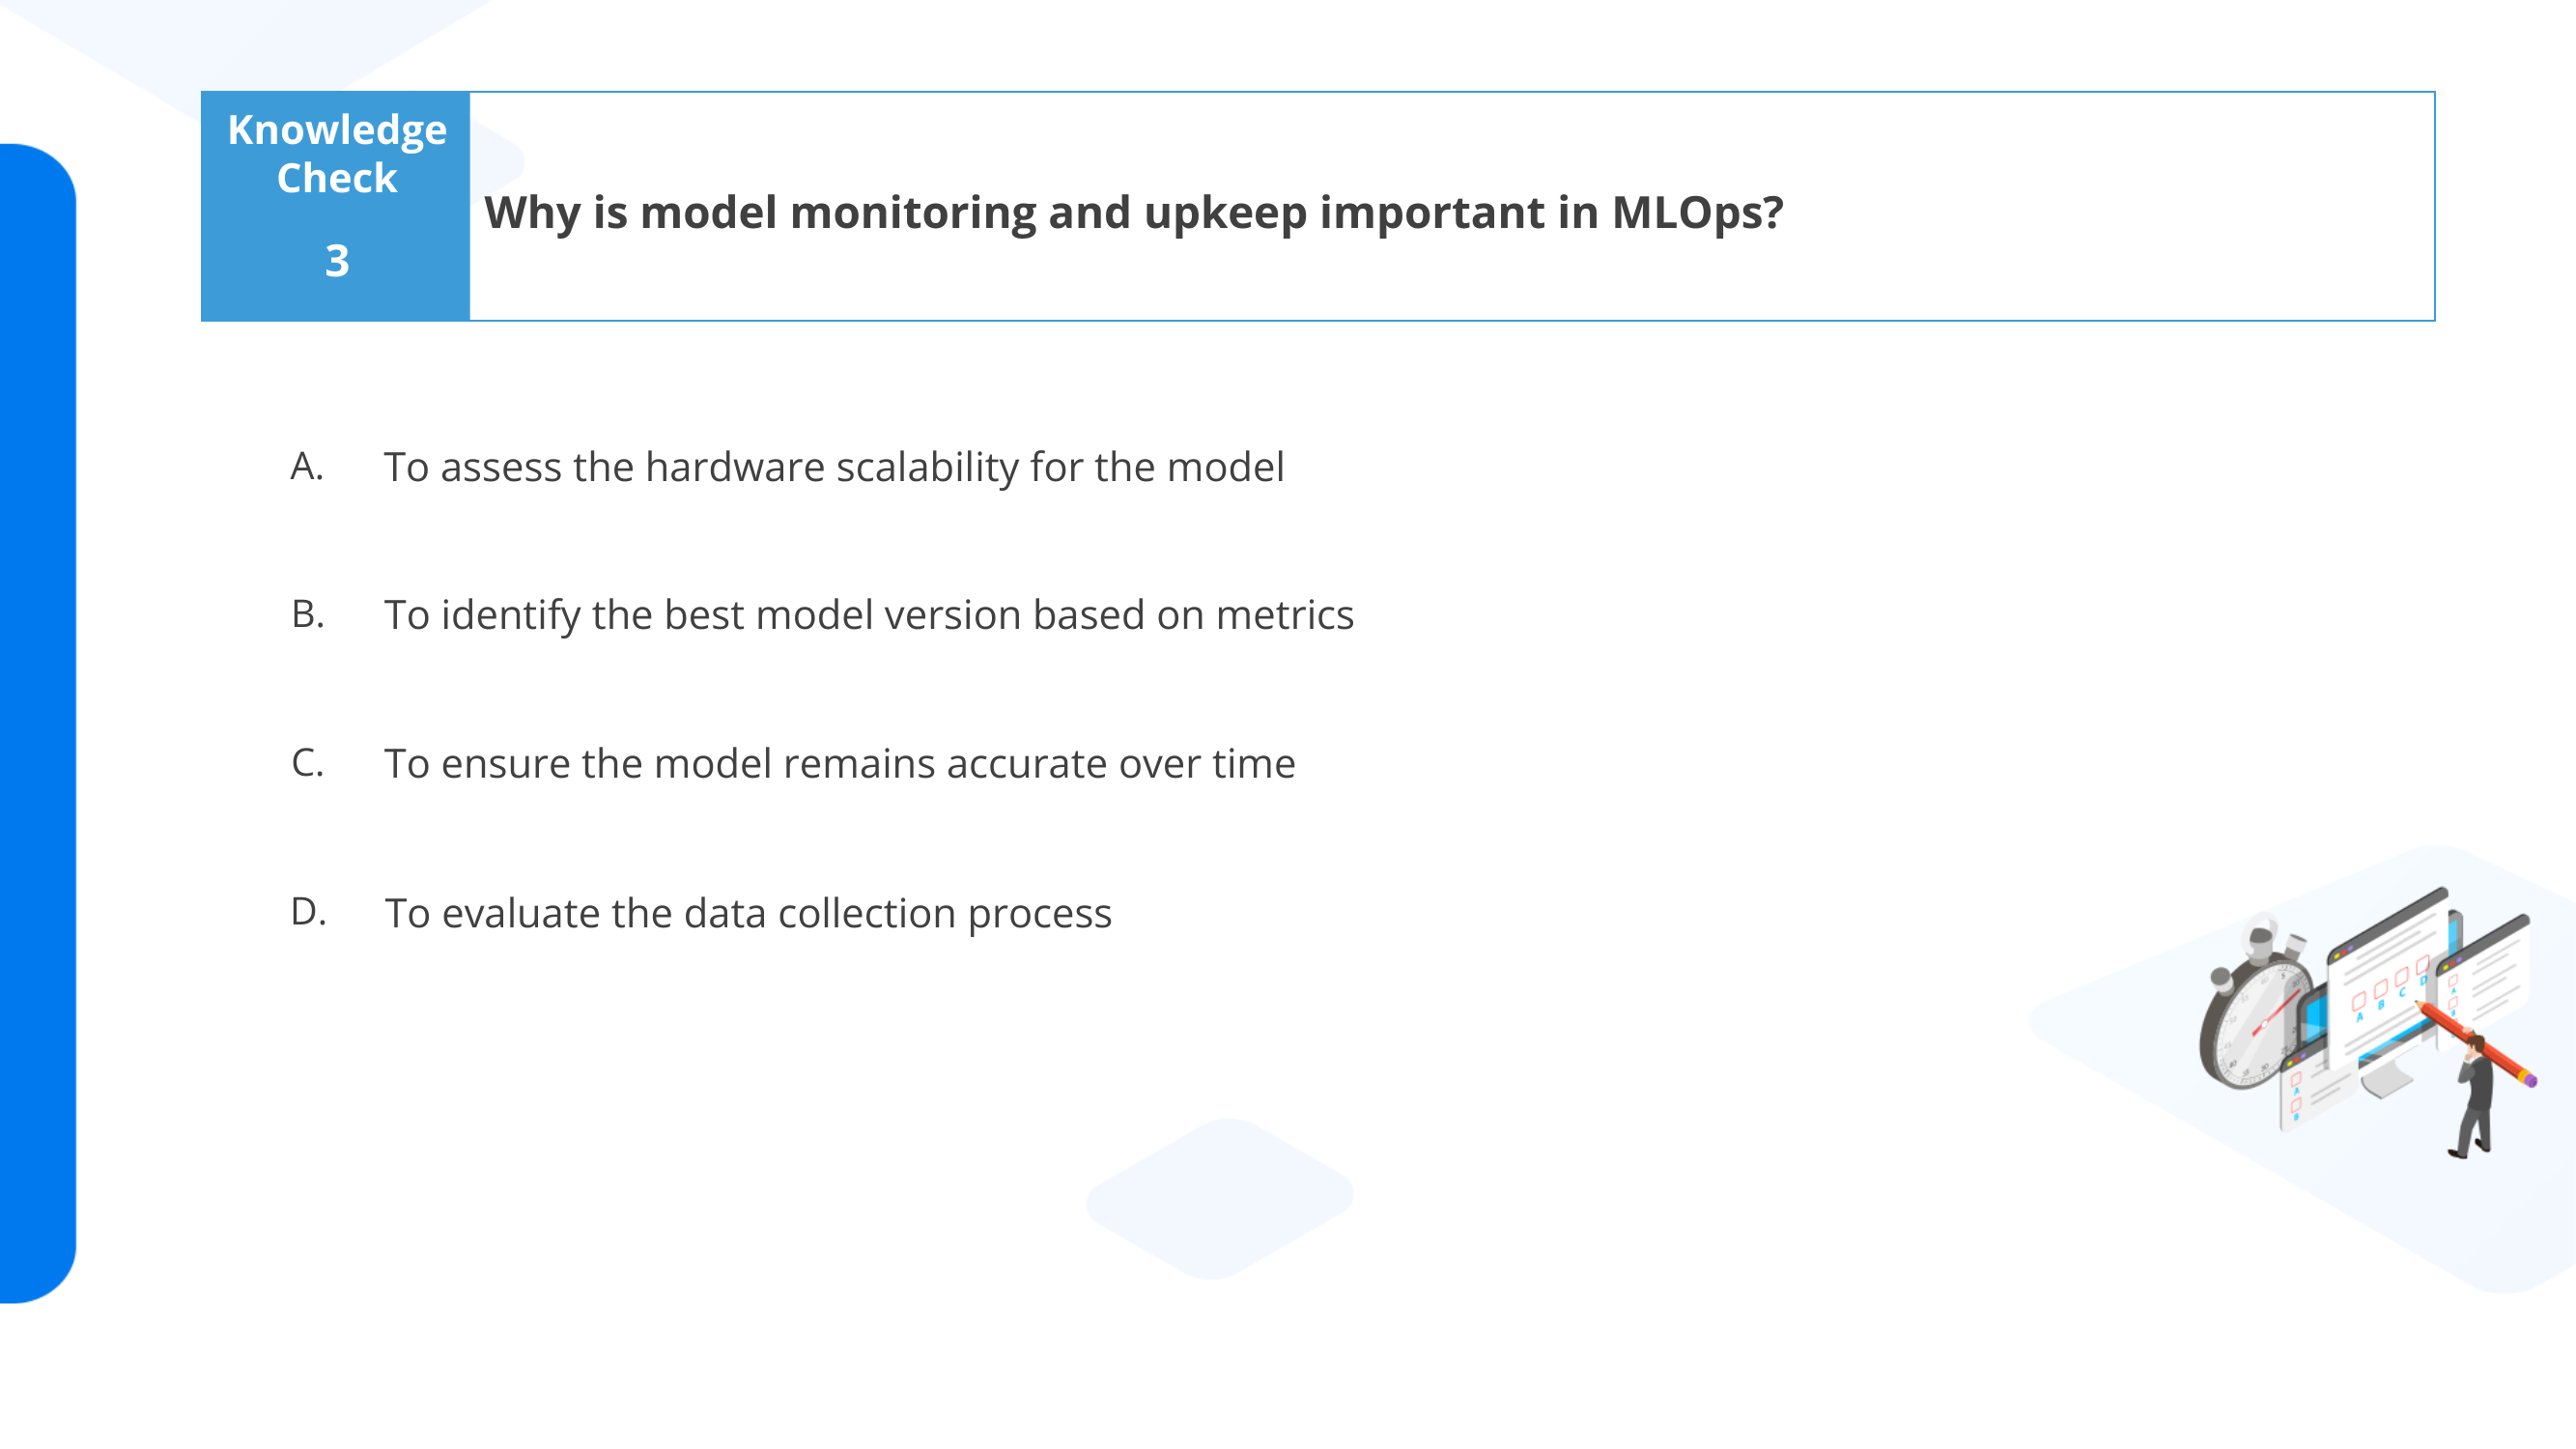

Why is model monitoring and upkeep important in MLOps?
3
To assess the hardware scalability for the model
To identify the best model version based on metrics
To ensure the model remains accurate over time
To evaluate the data collection process